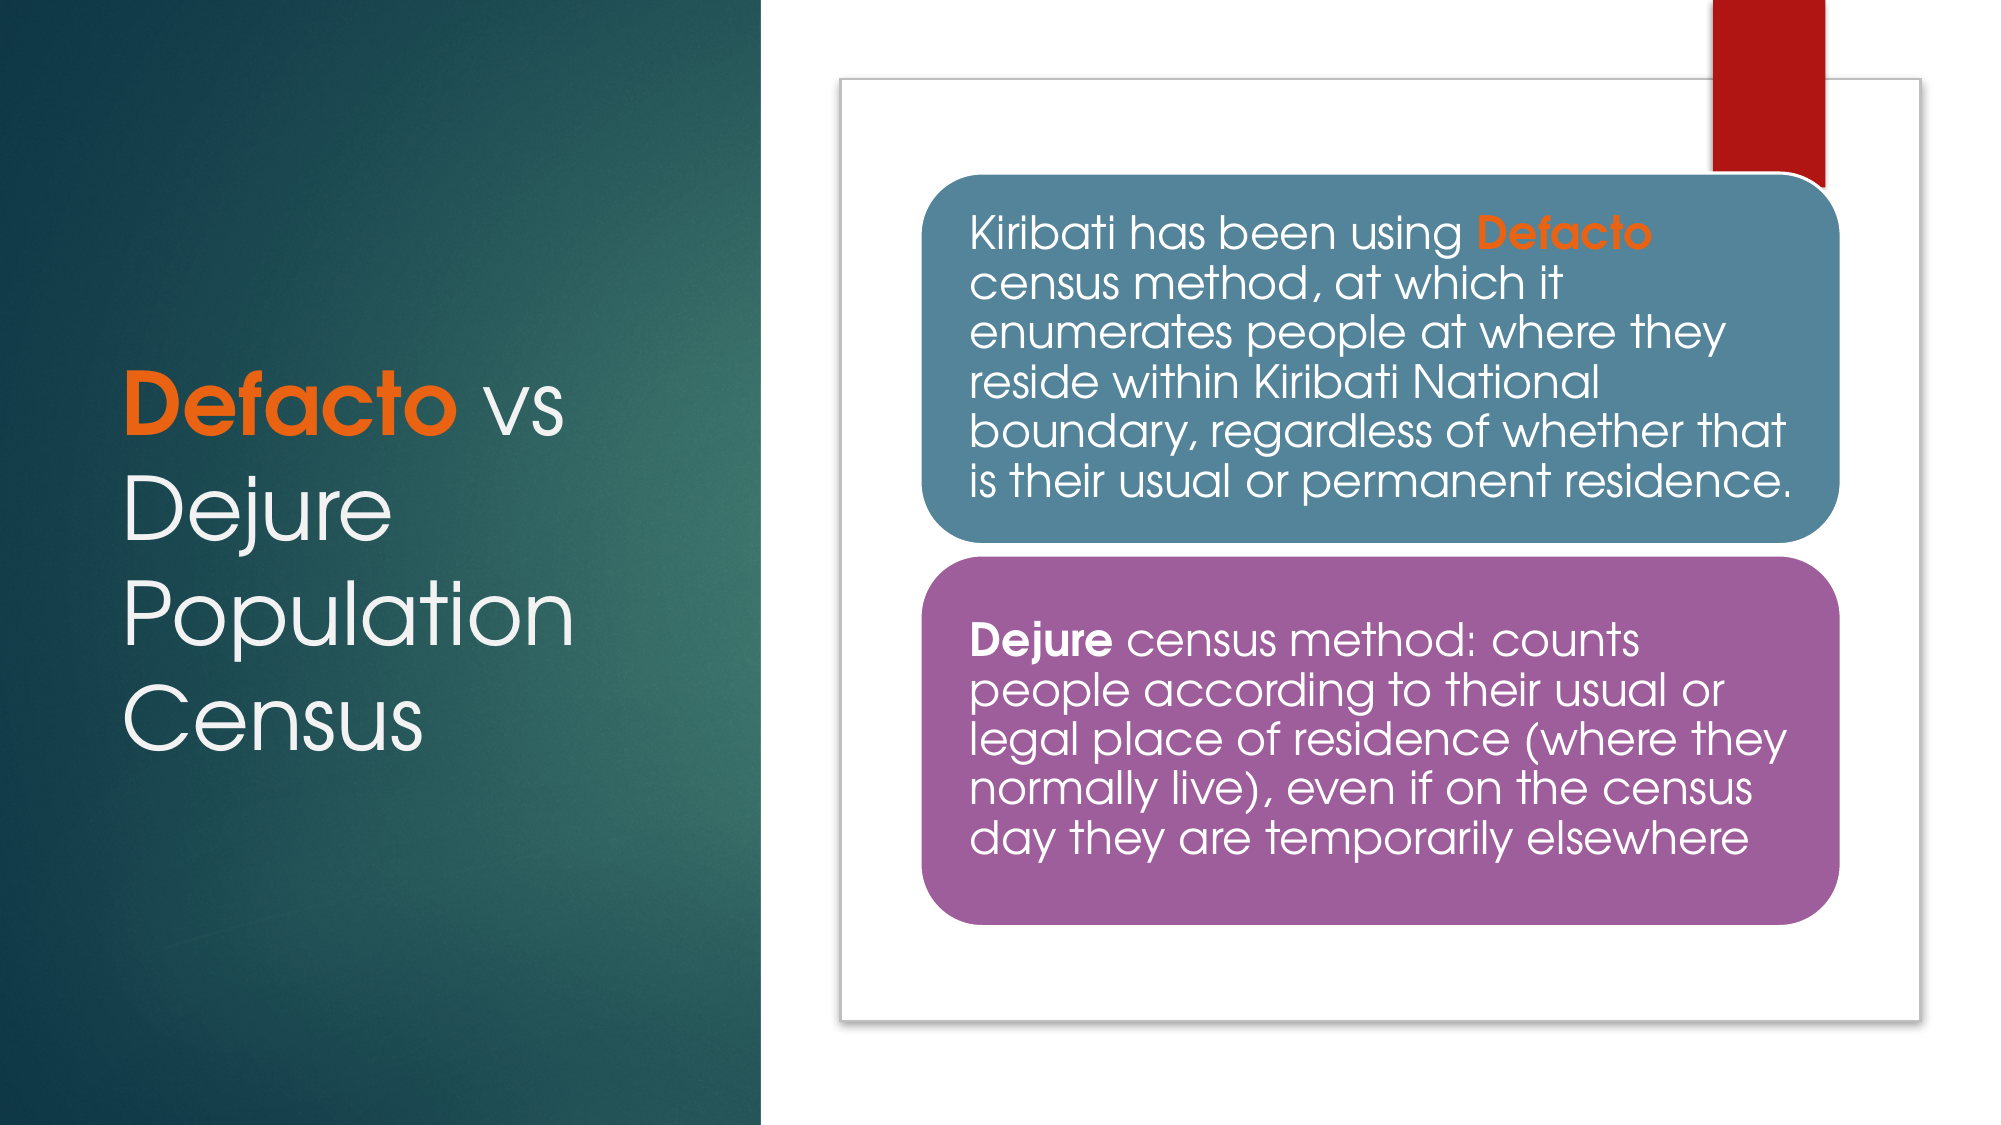

Kiribati has been using Defacto census method, at which it enumerates people at where they reside within Kiribati National boundary, regardless of whether that is their usual or permanent residence.
Dejure census method: counts people according to their usual or legal place of residence (where they normally live), even if on the census day they are temporarily elsewhere
# Defacto vs Dejure Population Census